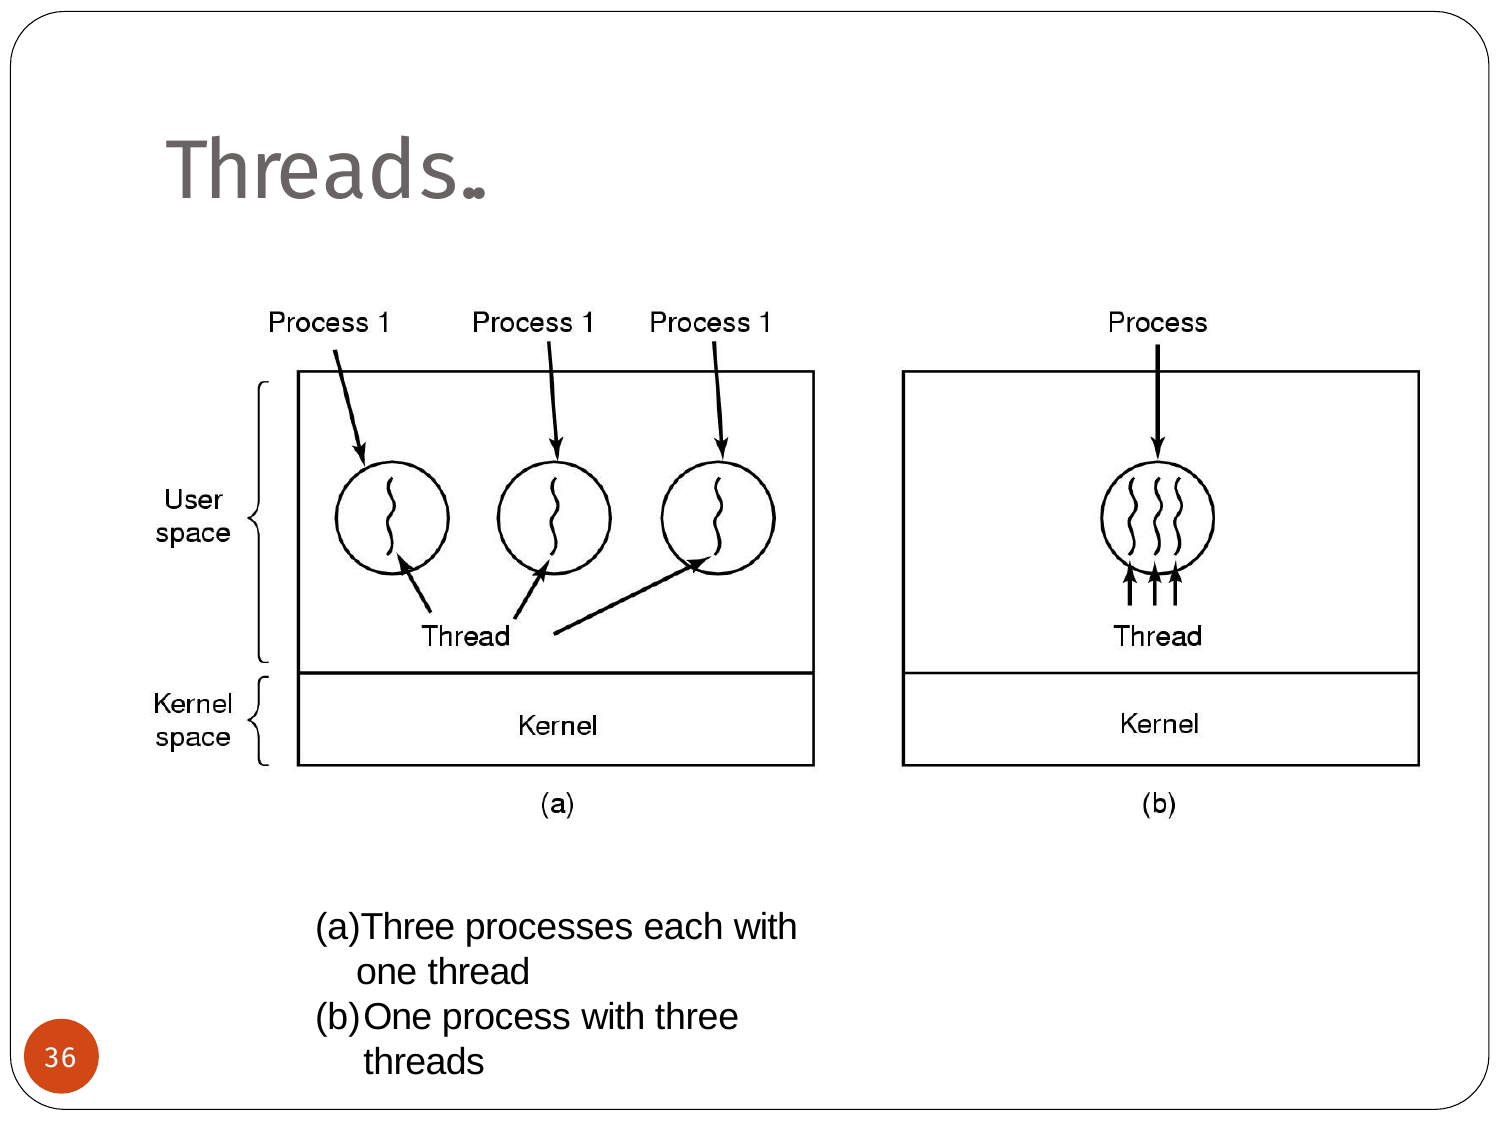

#
Threads..

Three processes each with one thread
One process with three threads

36